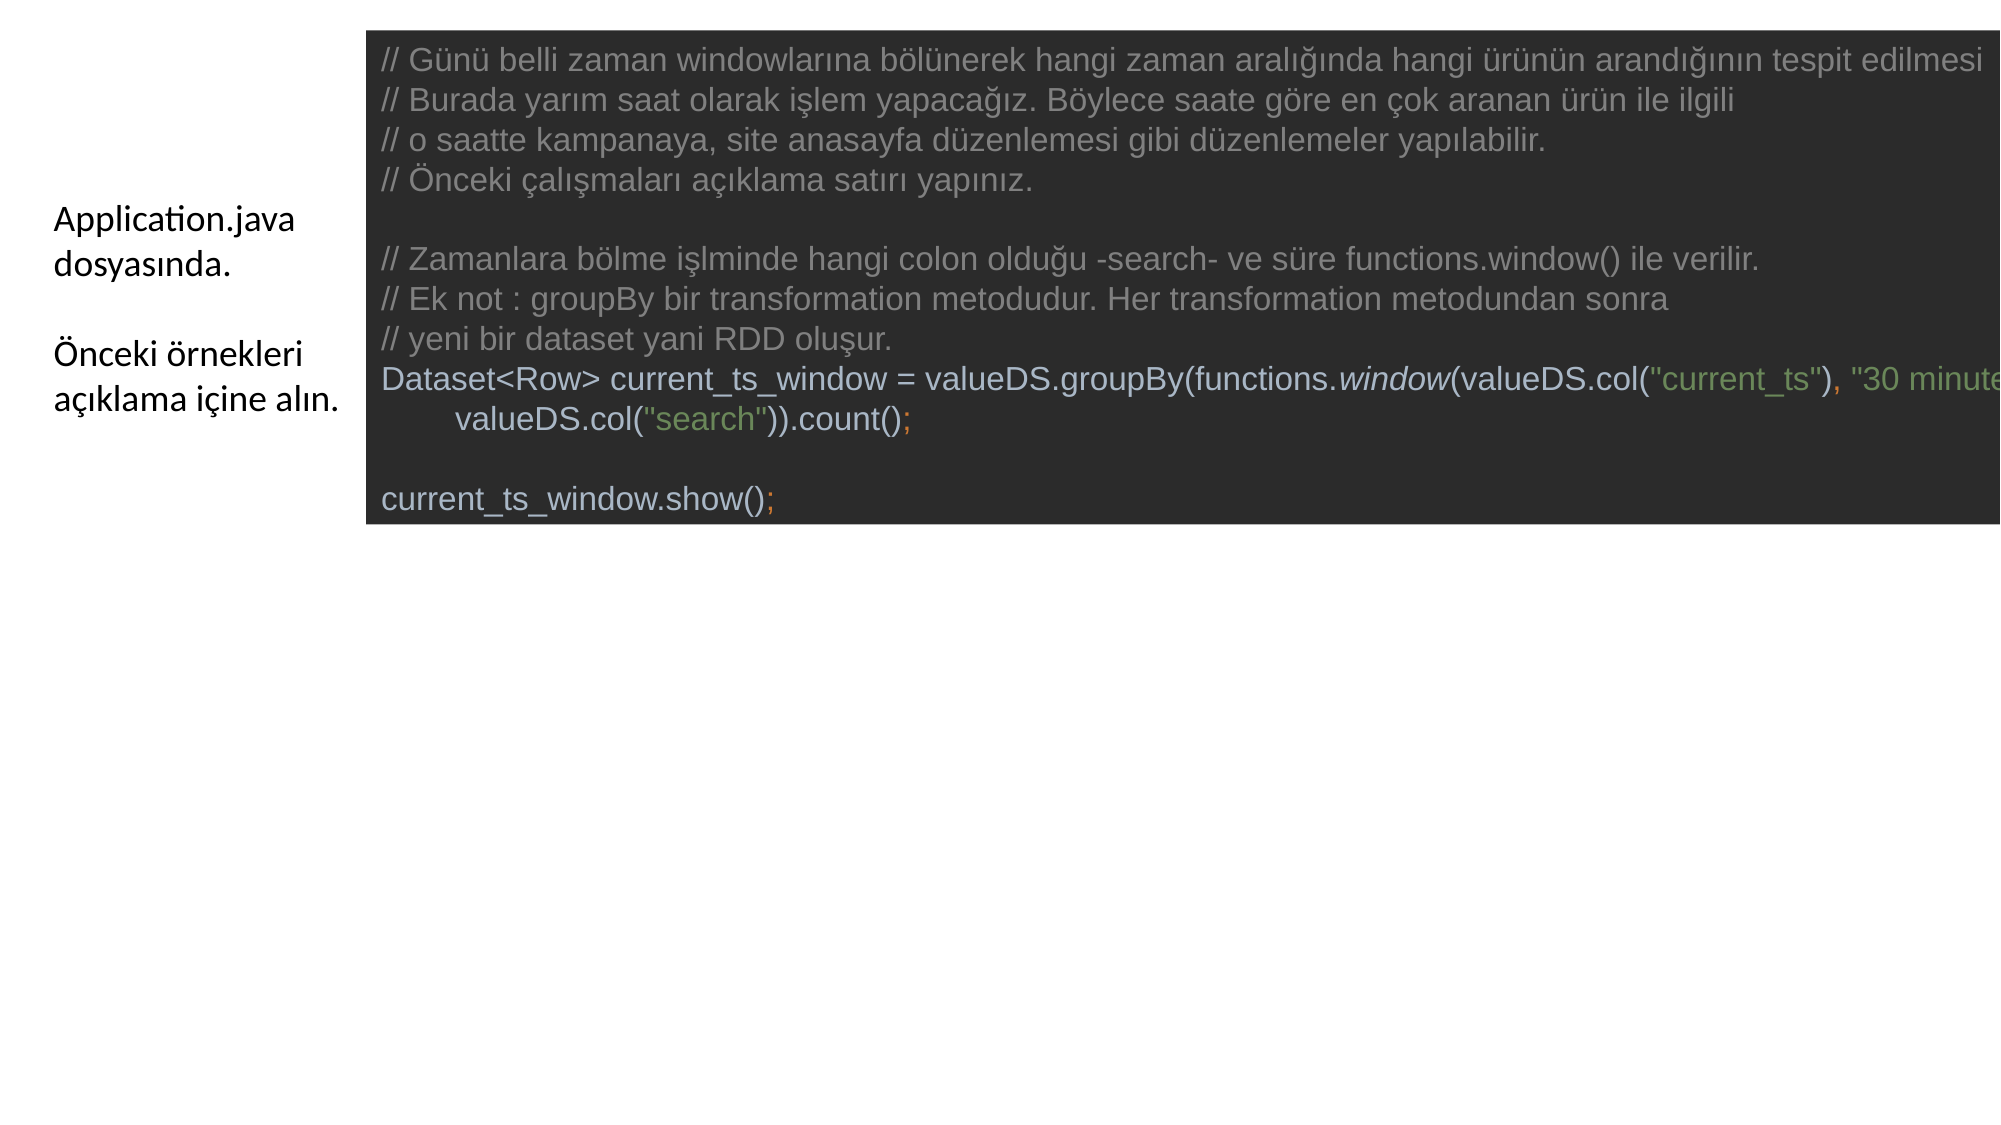

// Günü belli zaman windowlarına bölünerek hangi zaman aralığında hangi ürünün arandığının tespit edilmesi
// Burada yarım saat olarak işlem yapacağız. Böylece saate göre en çok aranan ürün ile ilgili
// o saatte kampanaya, site anasayfa düzenlemesi gibi düzenlemeler yapılabilir.
// Önceki çalışmaları açıklama satırı yapınız.
// Zamanlara bölme işlminde hangi colon olduğu -search- ve süre functions.window() ile verilir.
// Ek not : groupBy bir transformation metodudur. Her transformation metodundan sonra
// yeni bir dataset yani RDD oluşur.
Dataset<Row> current_ts_window = valueDS.groupBy(functions.window(valueDS.col("current_ts"), "30 minute"),
        valueDS.col("search")).count();
current_ts_window.show();
Application.java
dosyasında.

Önceki örnekleri
açıklama içine alın.